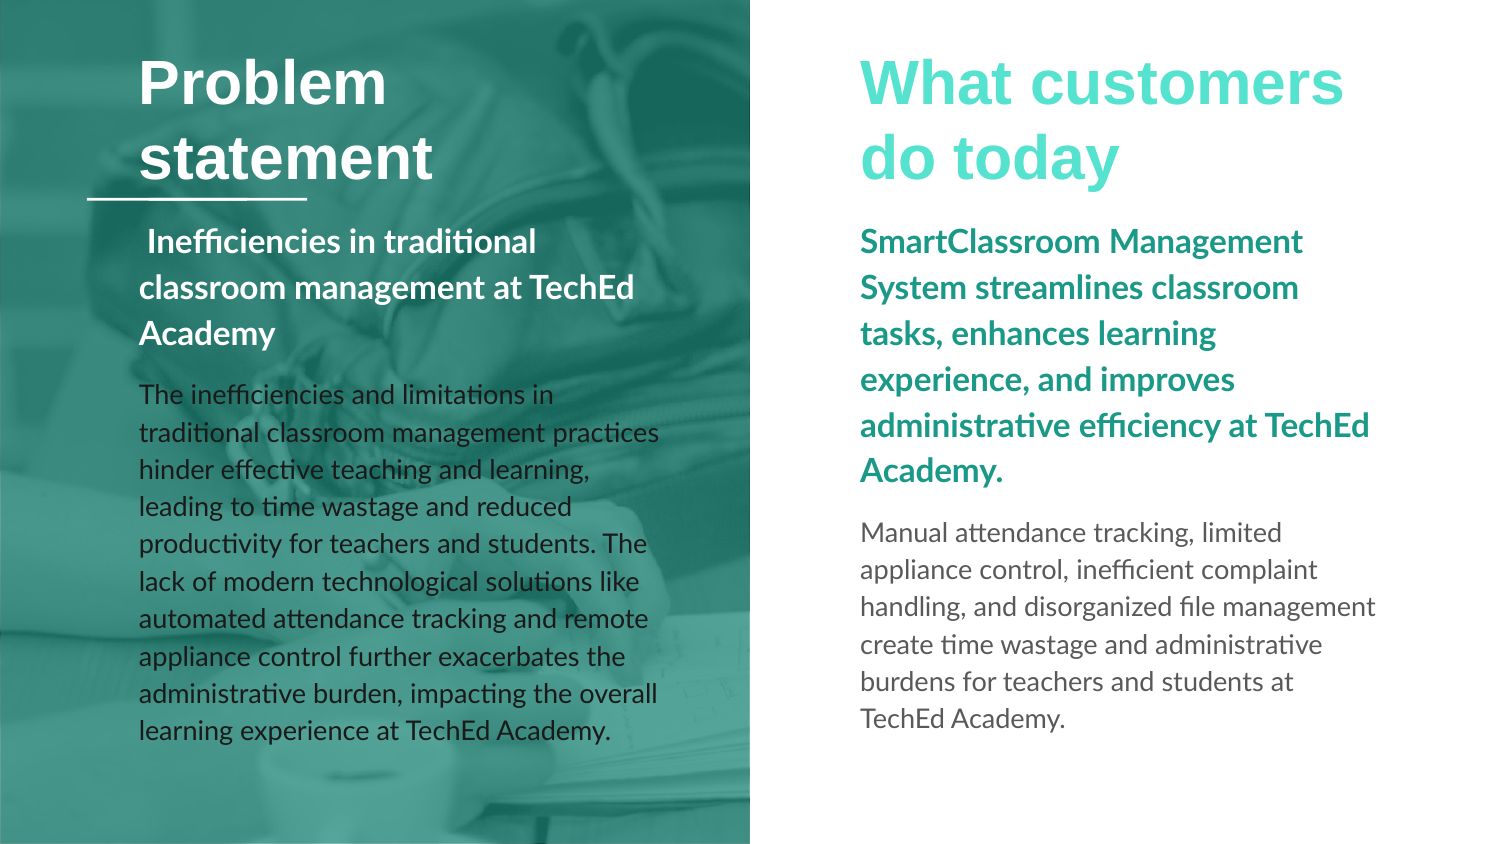

# Problem statement
What customers do today

 Inefficiencies in traditional classroom management at TechEd Academy
The inefficiencies and limitations in traditional classroom management practices hinder effective teaching and learning, leading to time wastage and reduced productivity for teachers and students. The lack of modern technological solutions like automated attendance tracking and remote appliance control further exacerbates the administrative burden, impacting the overall learning experience at TechEd Academy.

SmartClassroom Management System streamlines classroom tasks, enhances learning experience, and improves administrative efficiency at TechEd Academy.
Manual attendance tracking, limited appliance control, inefficient complaint handling, and disorganized file management create time wastage and administrative burdens for teachers and students at TechEd Academy.